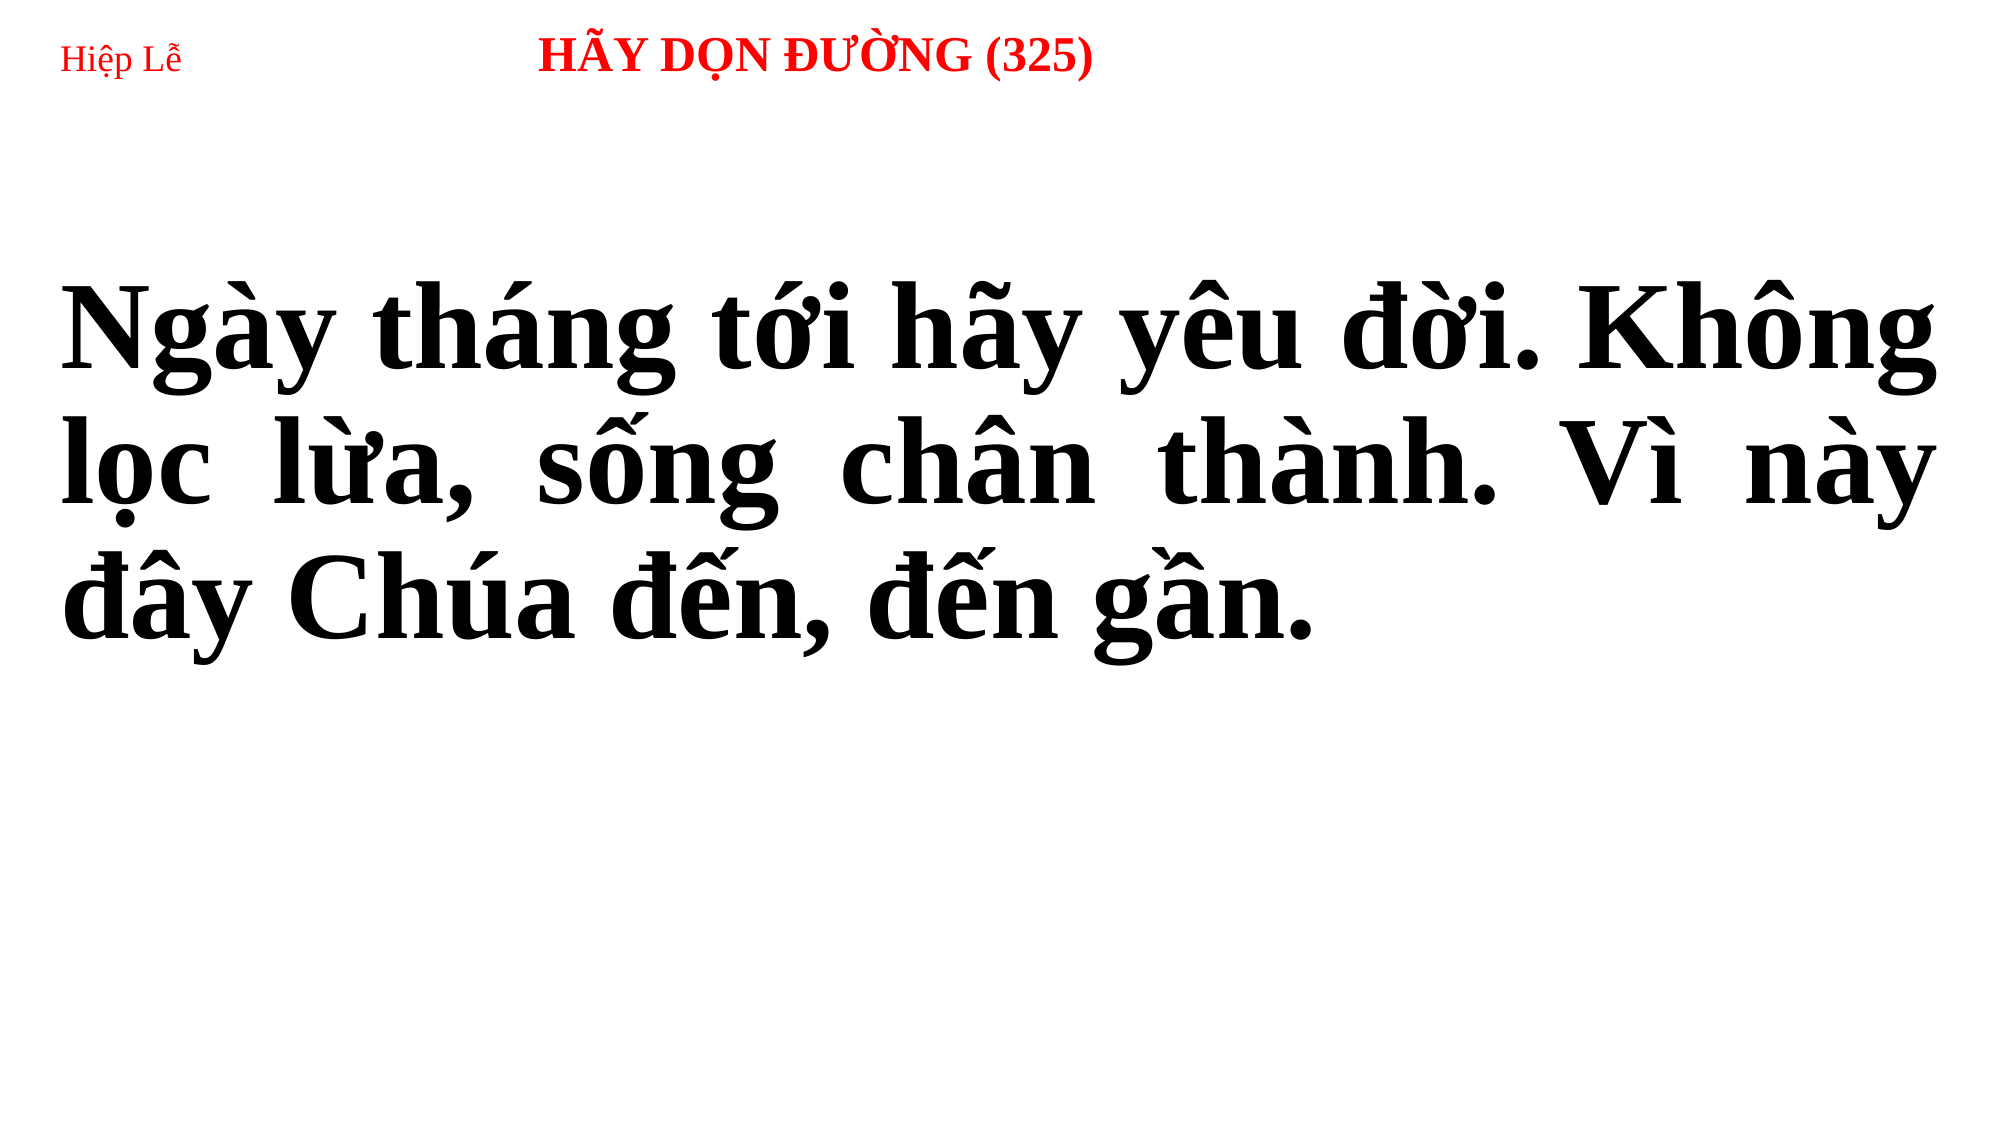

# Hiệp Lễ                       	   HÃY DỌN ĐƯỜNG (325)
Ngày tháng tới hãy yêu đời. Không lọc lừa, sống chân thành. Vì này đây Chúa đến, đến gần.